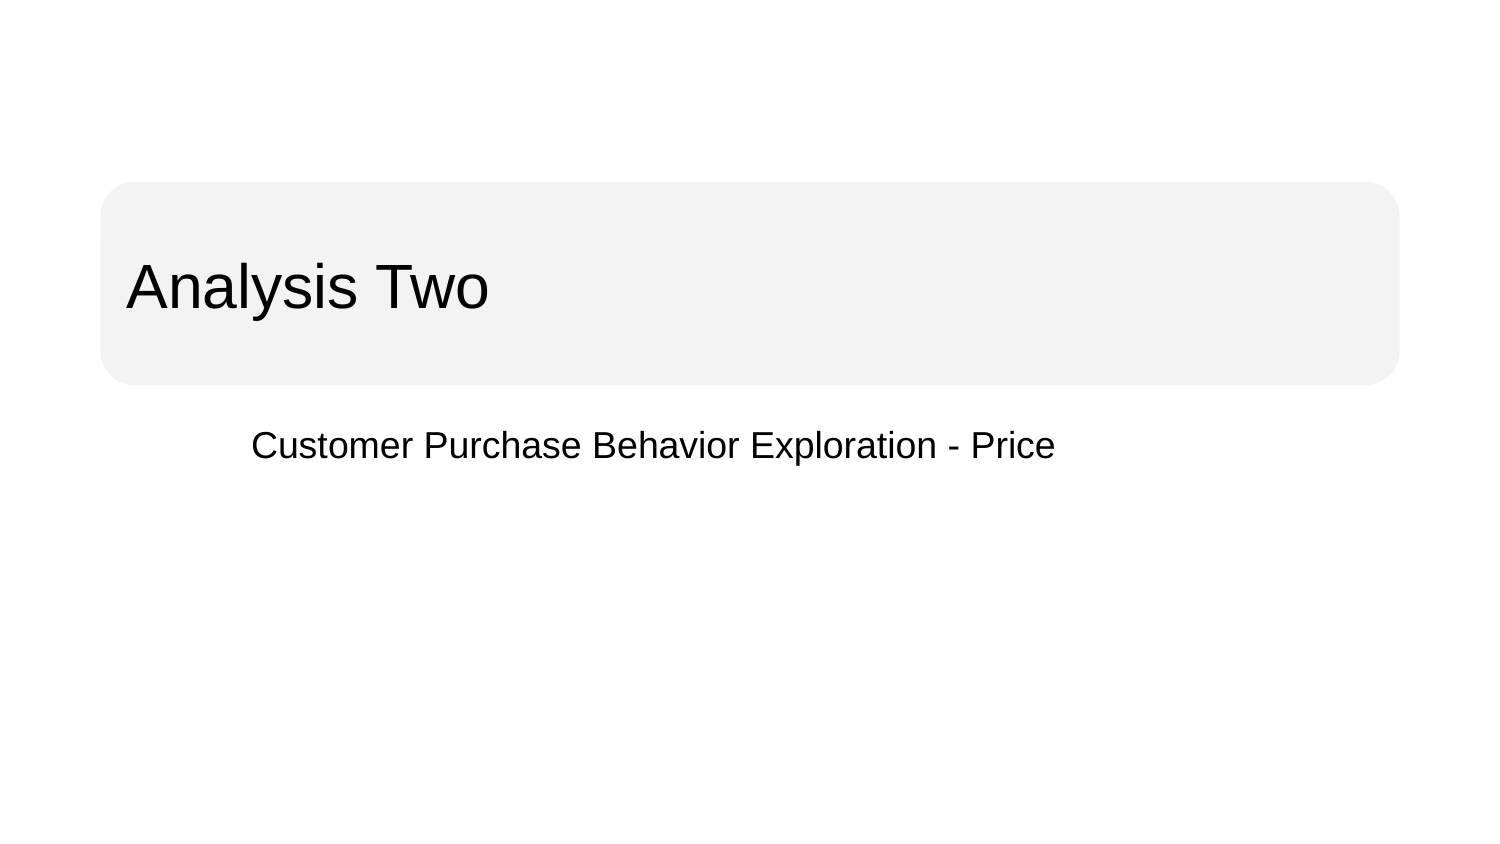

# Analysis Two

        Customer Purchase Behavior Exploration - Price